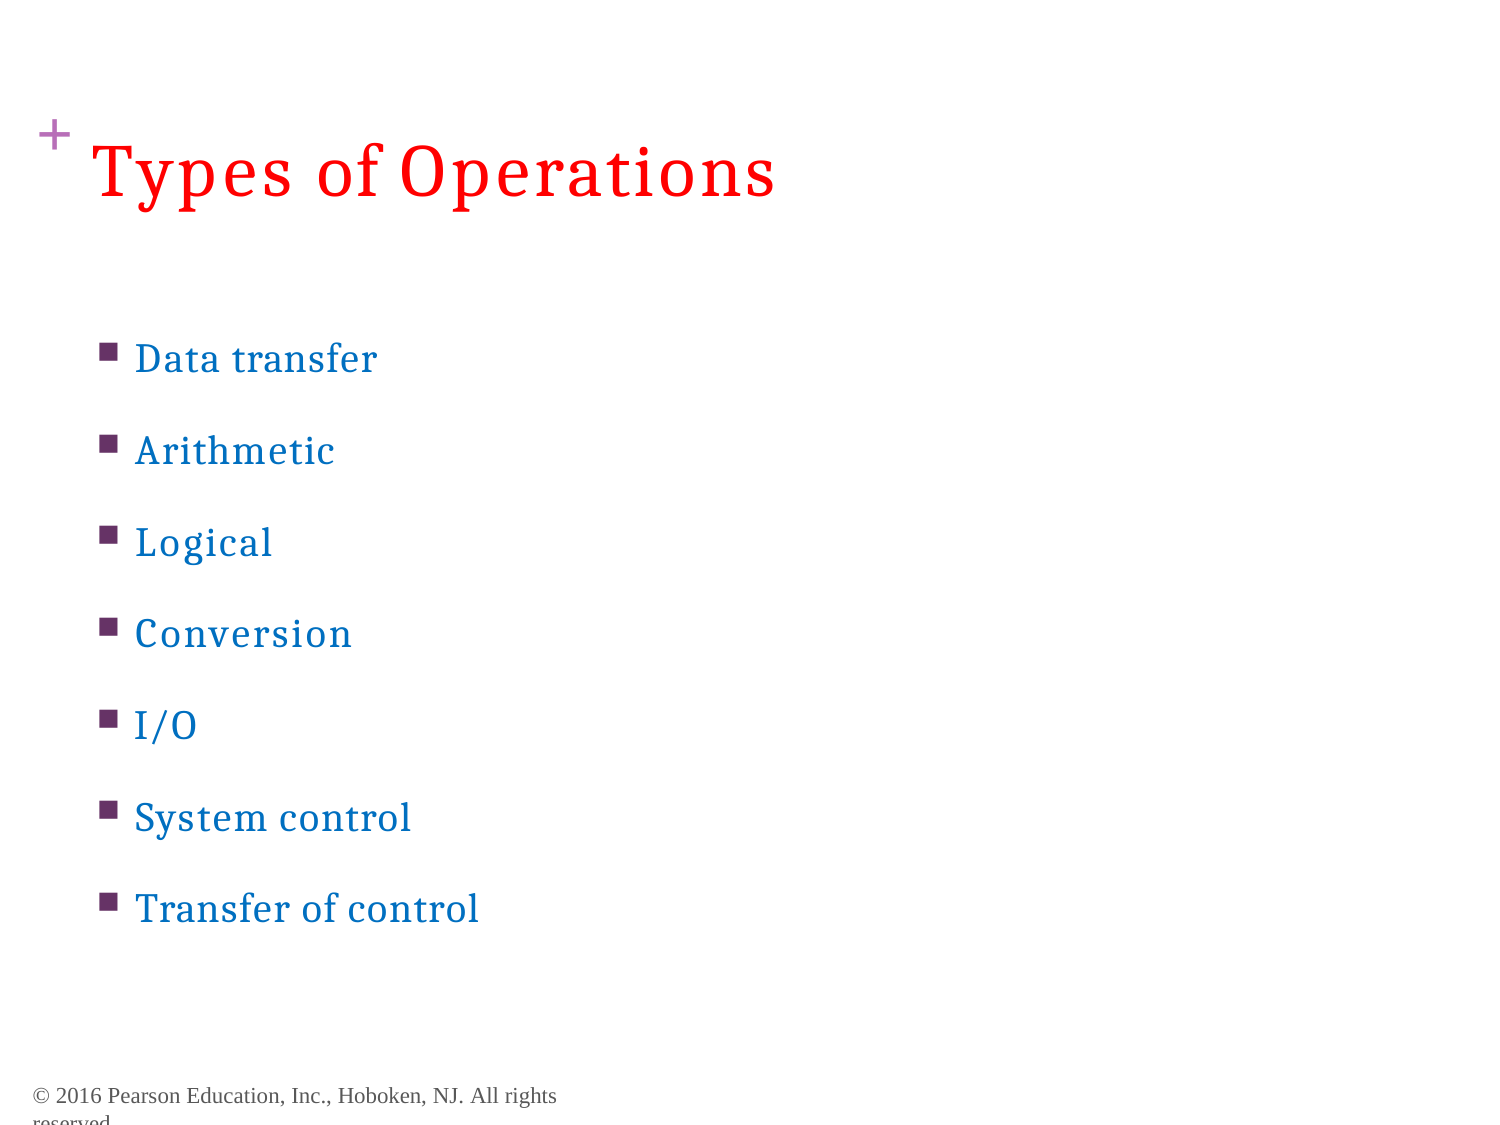

# + Types of Operations
Data transfer
Arithmetic
Logical
Conversion
I/O
System control
Transfer of control
© 2016 Pearson Education, Inc., Hoboken, NJ. All rights reserved.